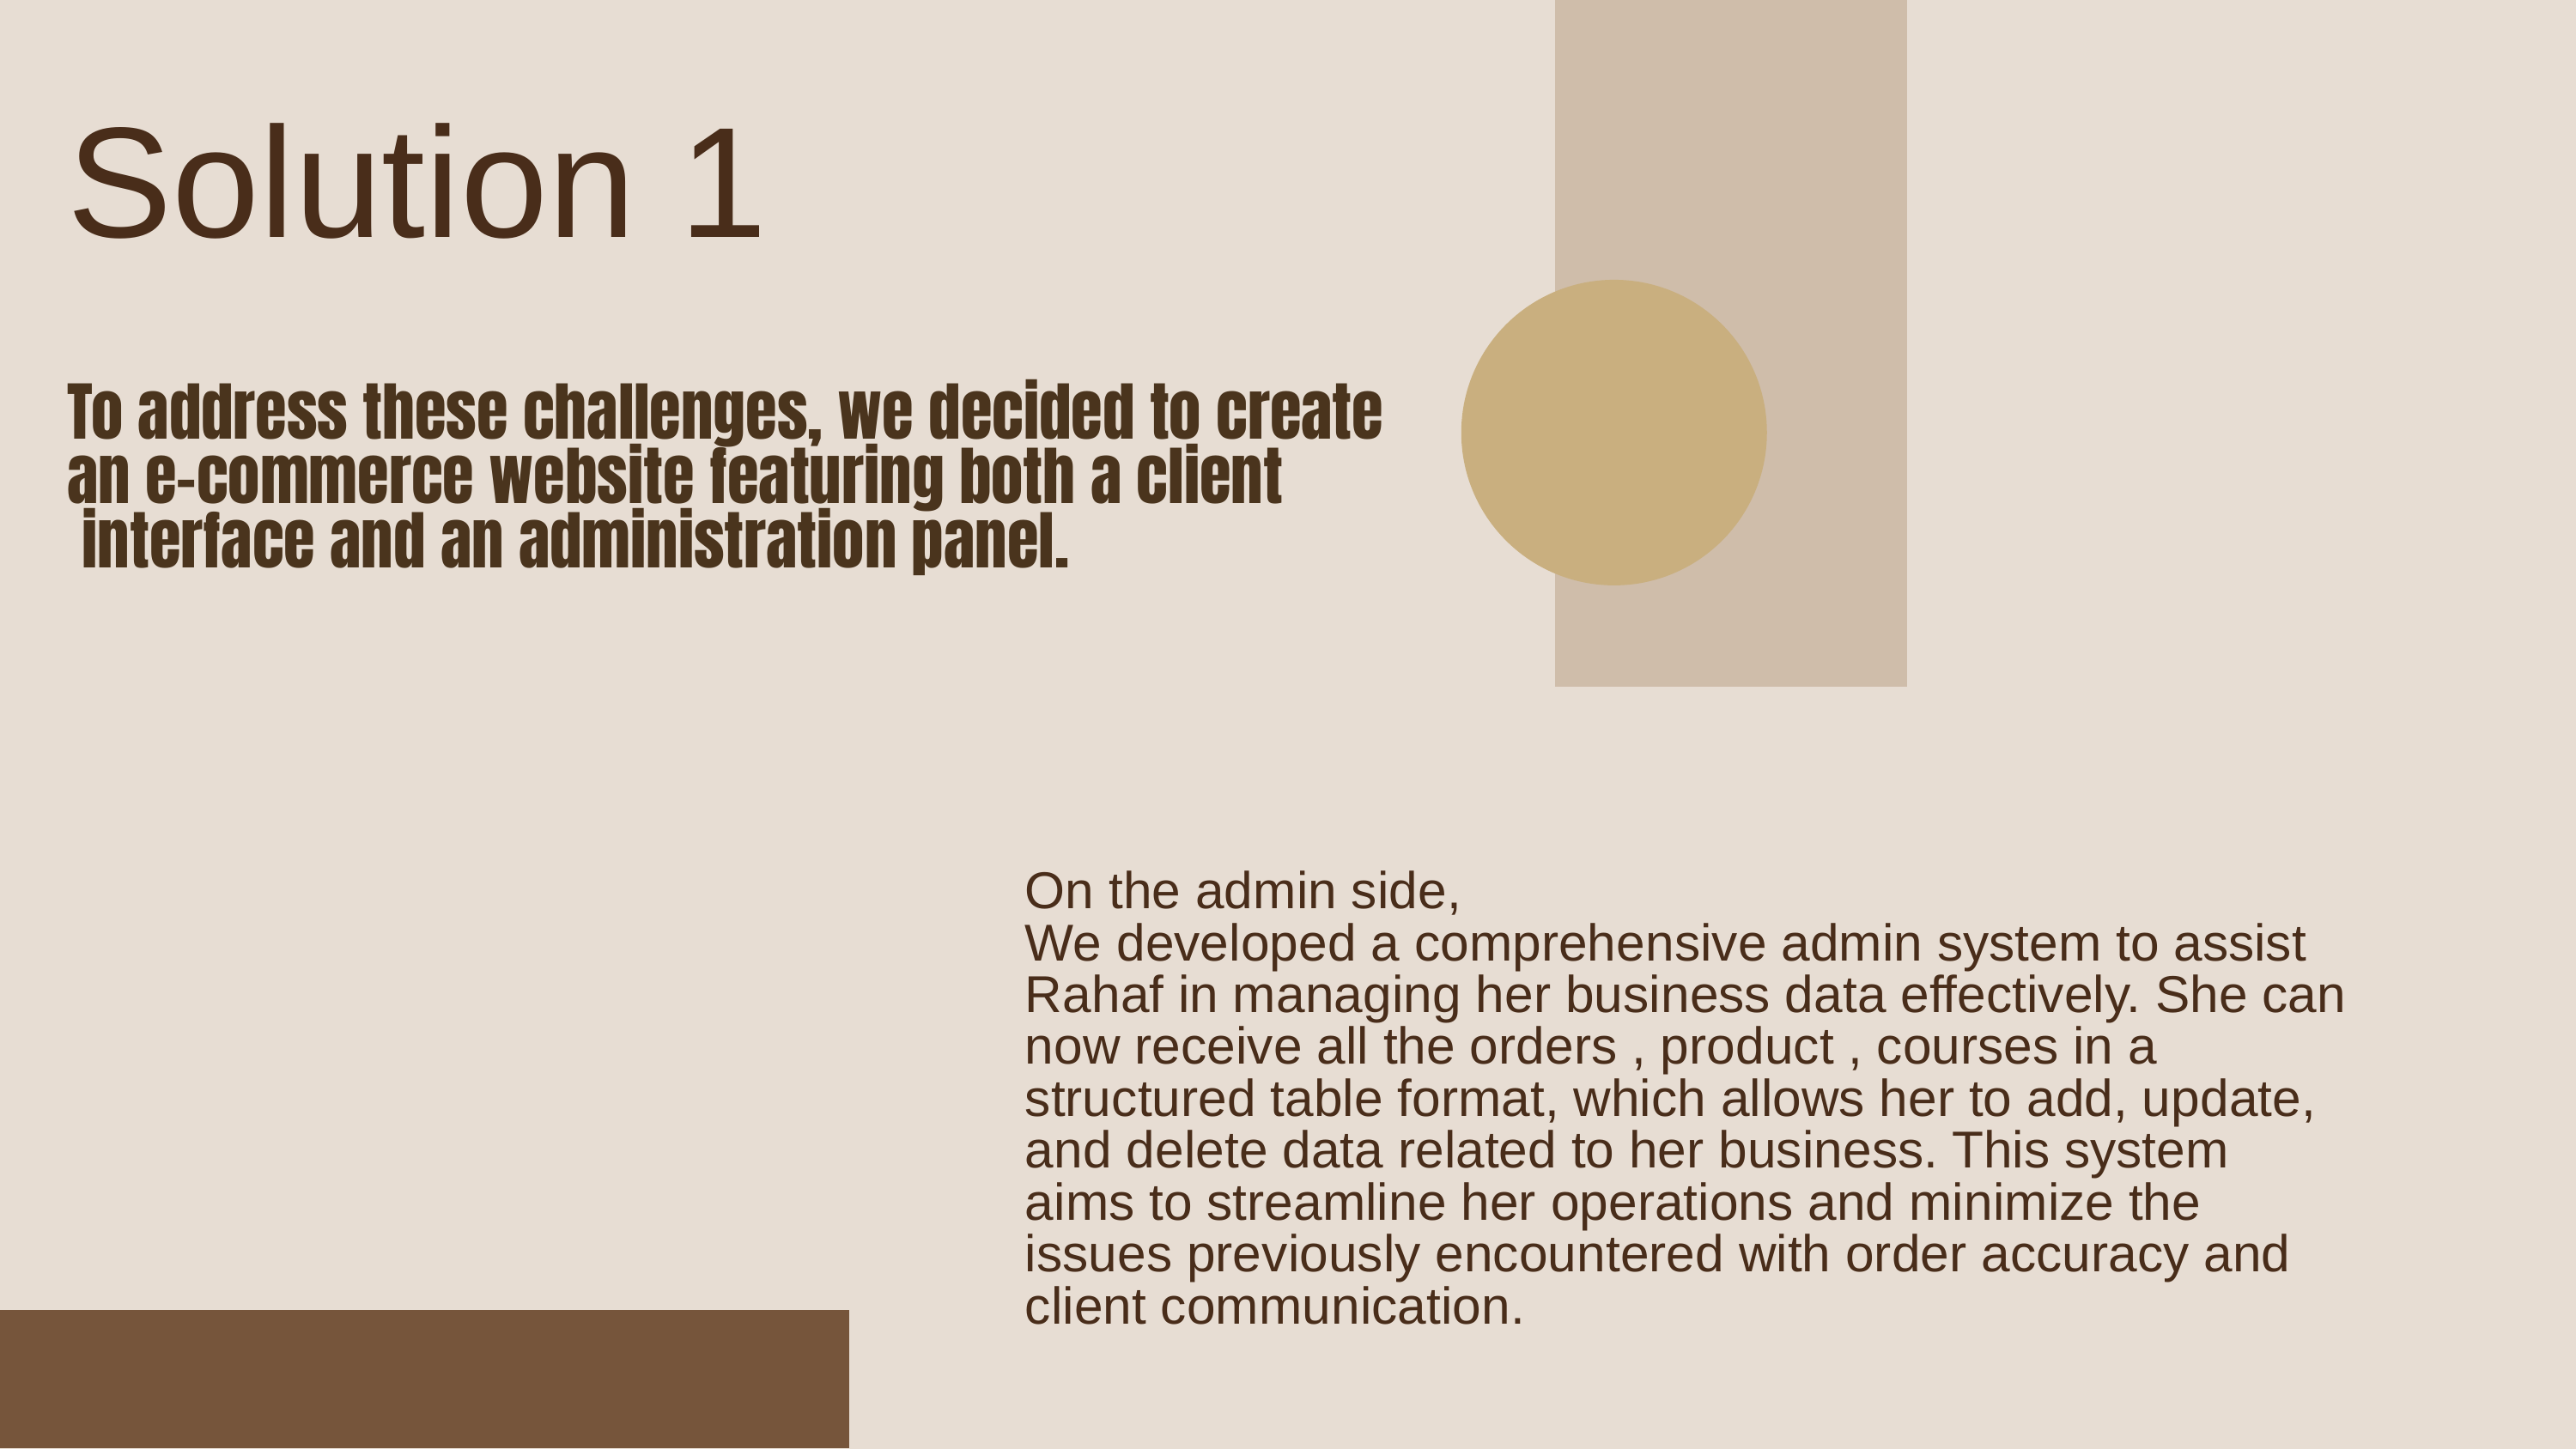

Solution 1

To address these challenges, we decided to create
an e-commerce website featuring both a client
 interface and an administration panel.
On the admin side,
We developed a comprehensive admin system to assist Rahaf in managing her business data effectively. She can now receive all the orders , product , courses in a structured table format, which allows her to add, update, and delete data related to her business. This system aims to streamline her operations and minimize the issues previously encountered with order accuracy and client communication.